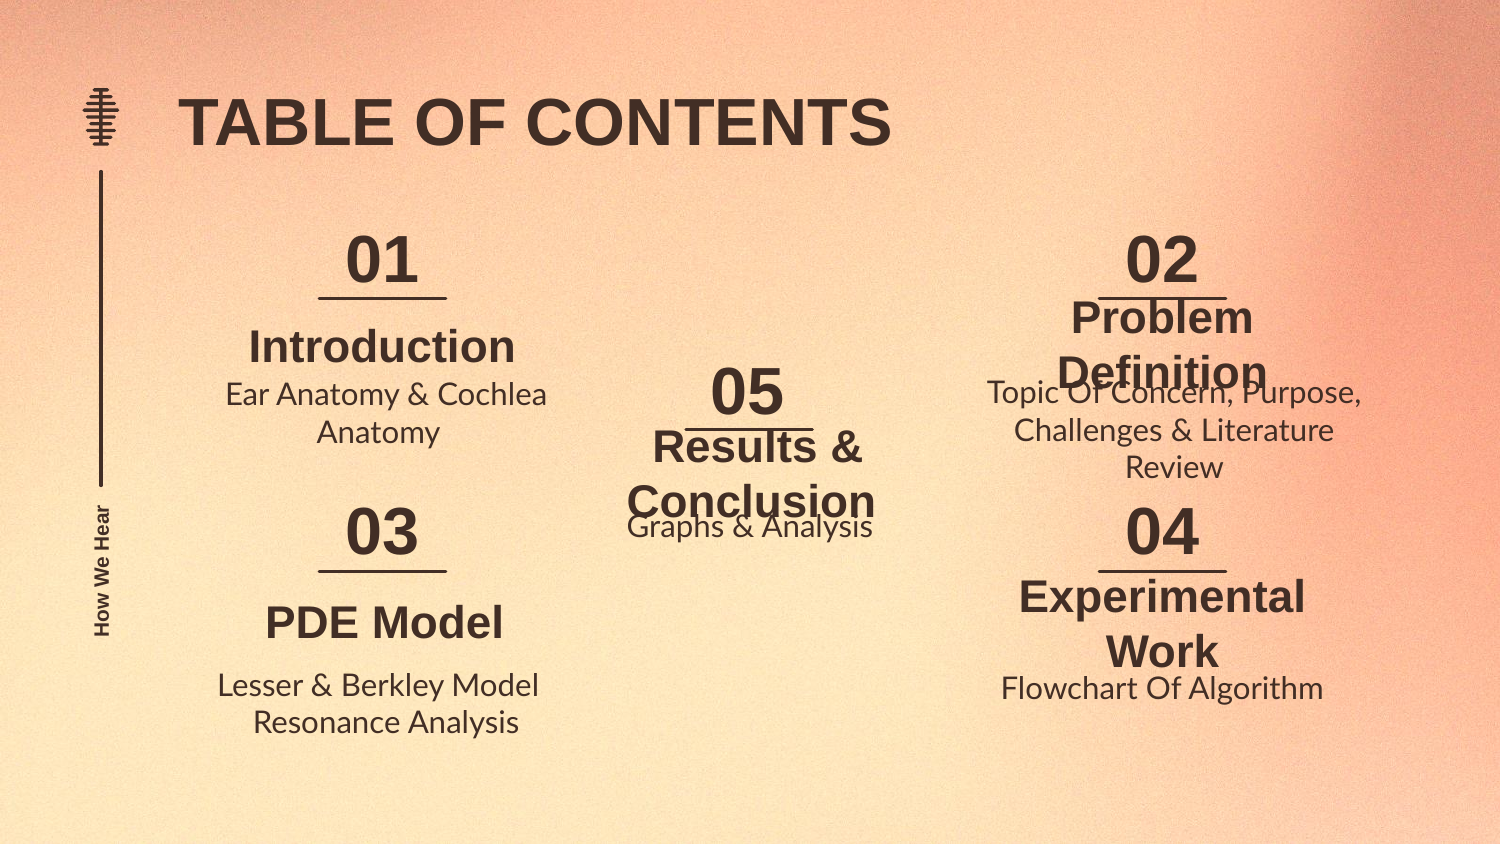

TABLE OF CONTENTS
# 01
02
Problem Definition
Introduction
05
 Ear Anatomy & Cochlea Anatomy
Topic Of Concern, Purpose, Challenges & Literature Review
Results & Conclusion
Graphs & Analysis
03
04
How We Hear
 PDE Model
Experimental Work
Lesser & Berkley Model
 Resonance Analysis
Flowchart Of Algorithm